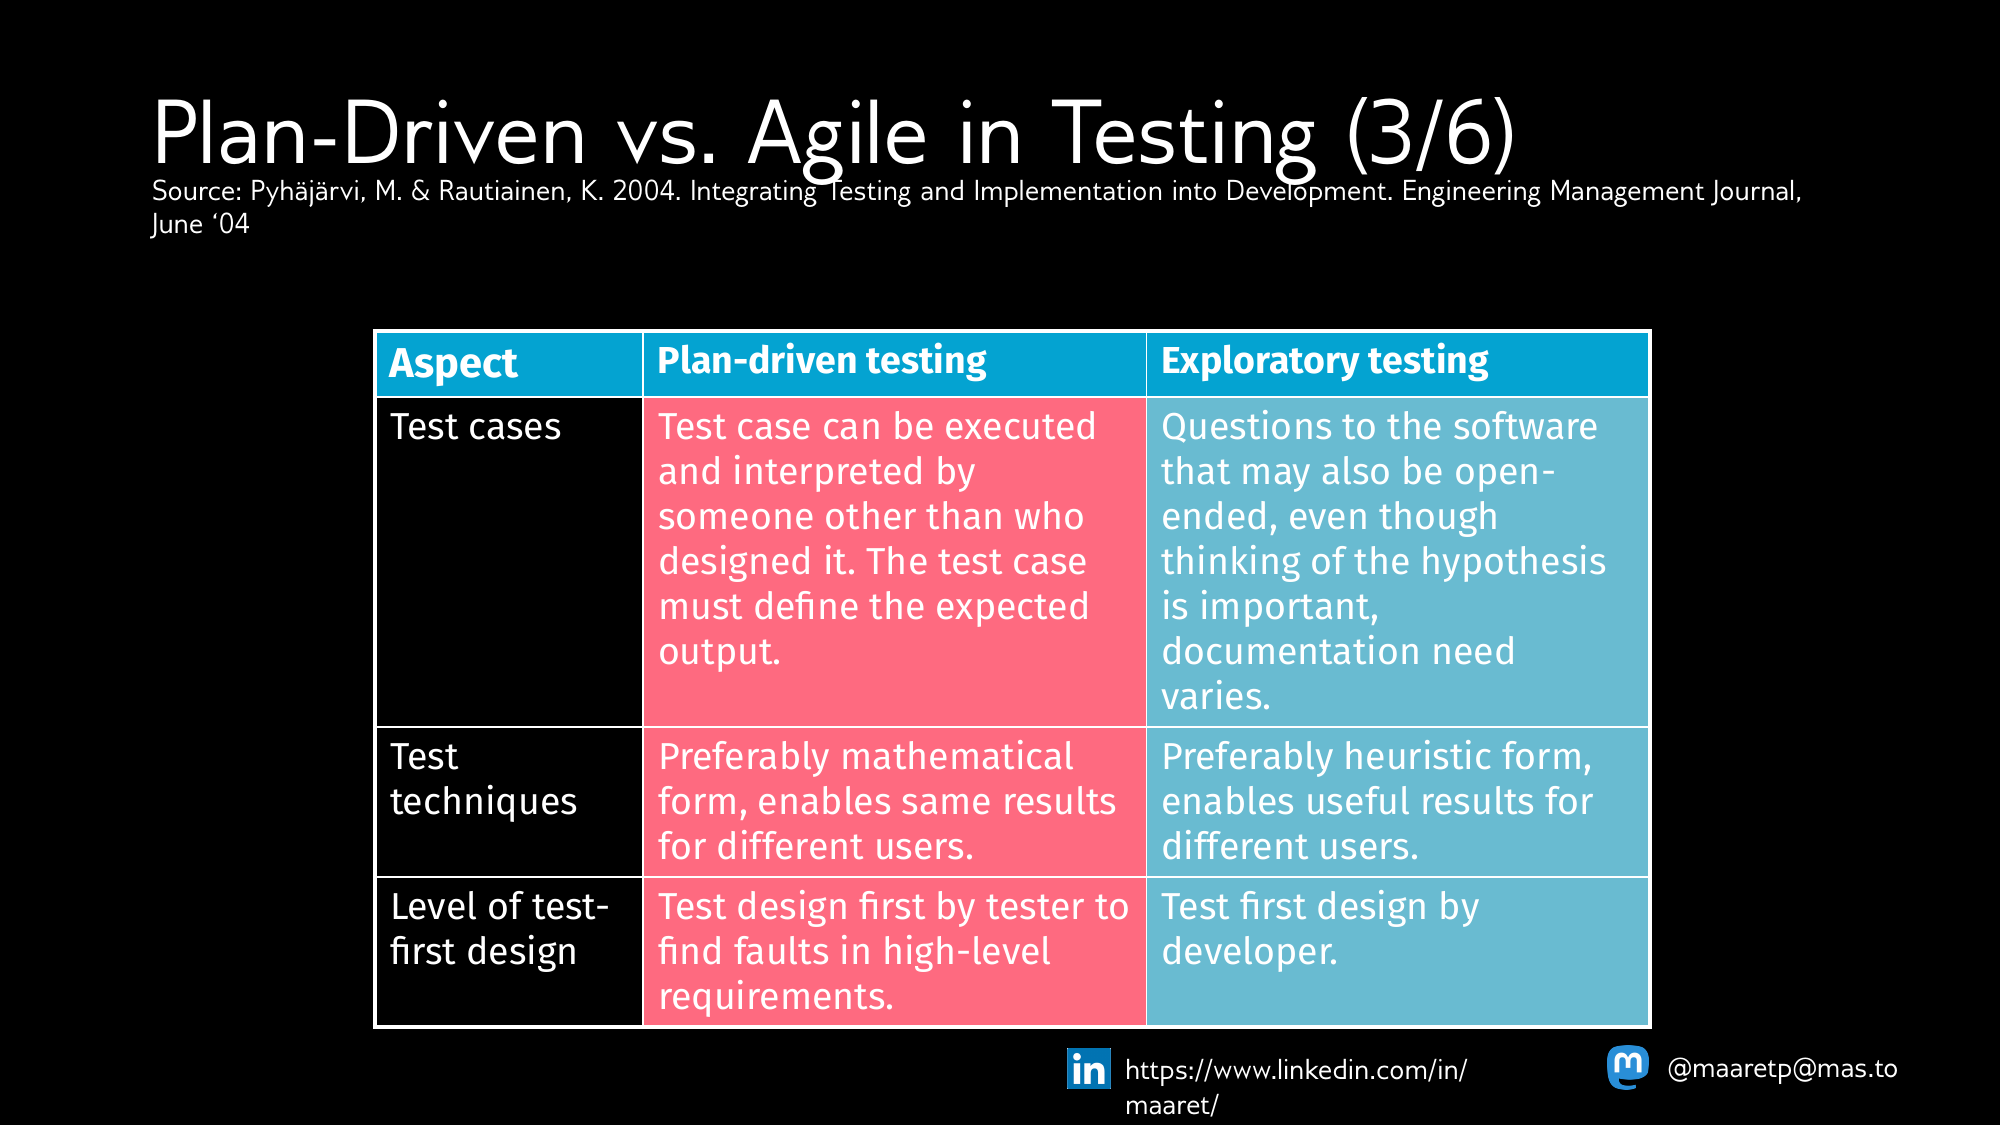

# Plan-Driven vs. Agile in Testing (3/6) Source: Pyhäjärvi, M. & Rautiainen, K. 2004. Integrating Testing and Implementation into Development. Engineering Management Journal, June ‘04
| Aspect | Plan-driven testing | Exploratory testing |
| --- | --- | --- |
| Test cases | Test case can be executed and interpreted by someone other than who designed it. The test case must define the expected output. | Questions to the software that may also be open-ended, even though thinking of the hypothesis is important, documentation need varies. |
| Test techniques | Preferably mathematical form, enables same results for different users. | Preferably heuristic form, enables useful results for different users. |
| Level of test-first design | Test design first by tester to find faults in high-level requirements. | Test first design by developer. |